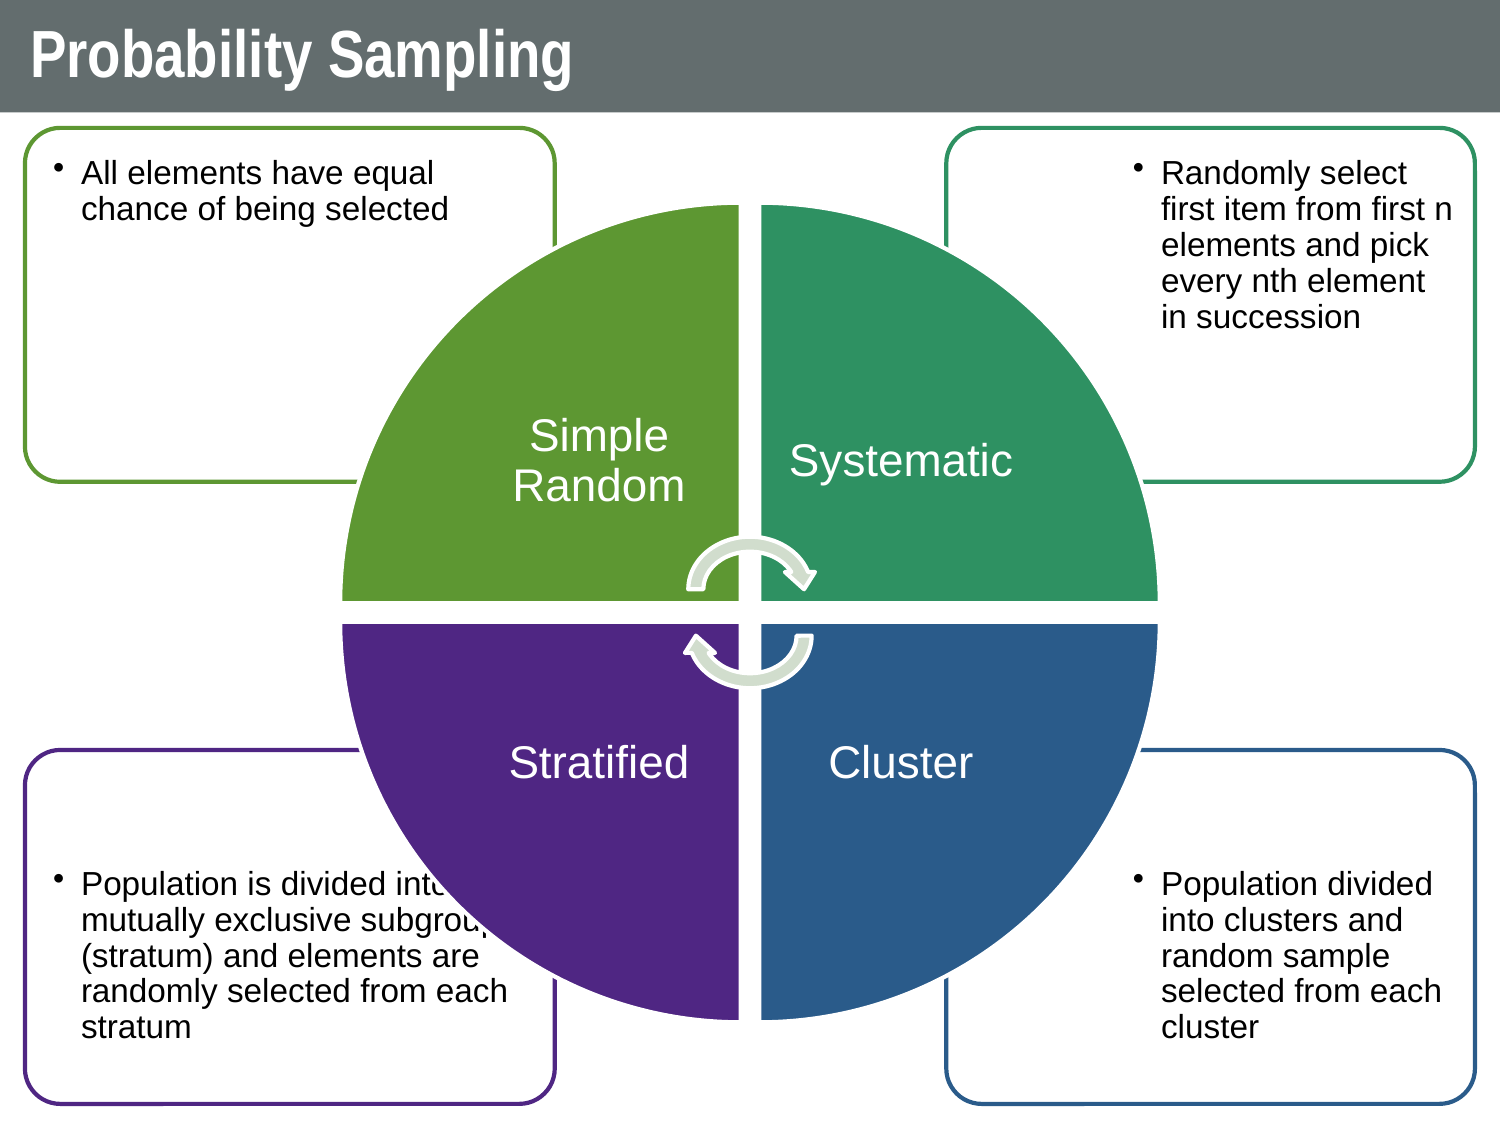

# Probability Sampling
Population divided into clusters and random sample selected from each cluster
Population is divided into mutually exclusive subgroups (stratum) and elements are randomly selected from each stratum
Randomly select first item from first n elements and pick every nth element in succession
All elements have equal chance of being selected
Simple Random
Systematic
Cluster
Stratified